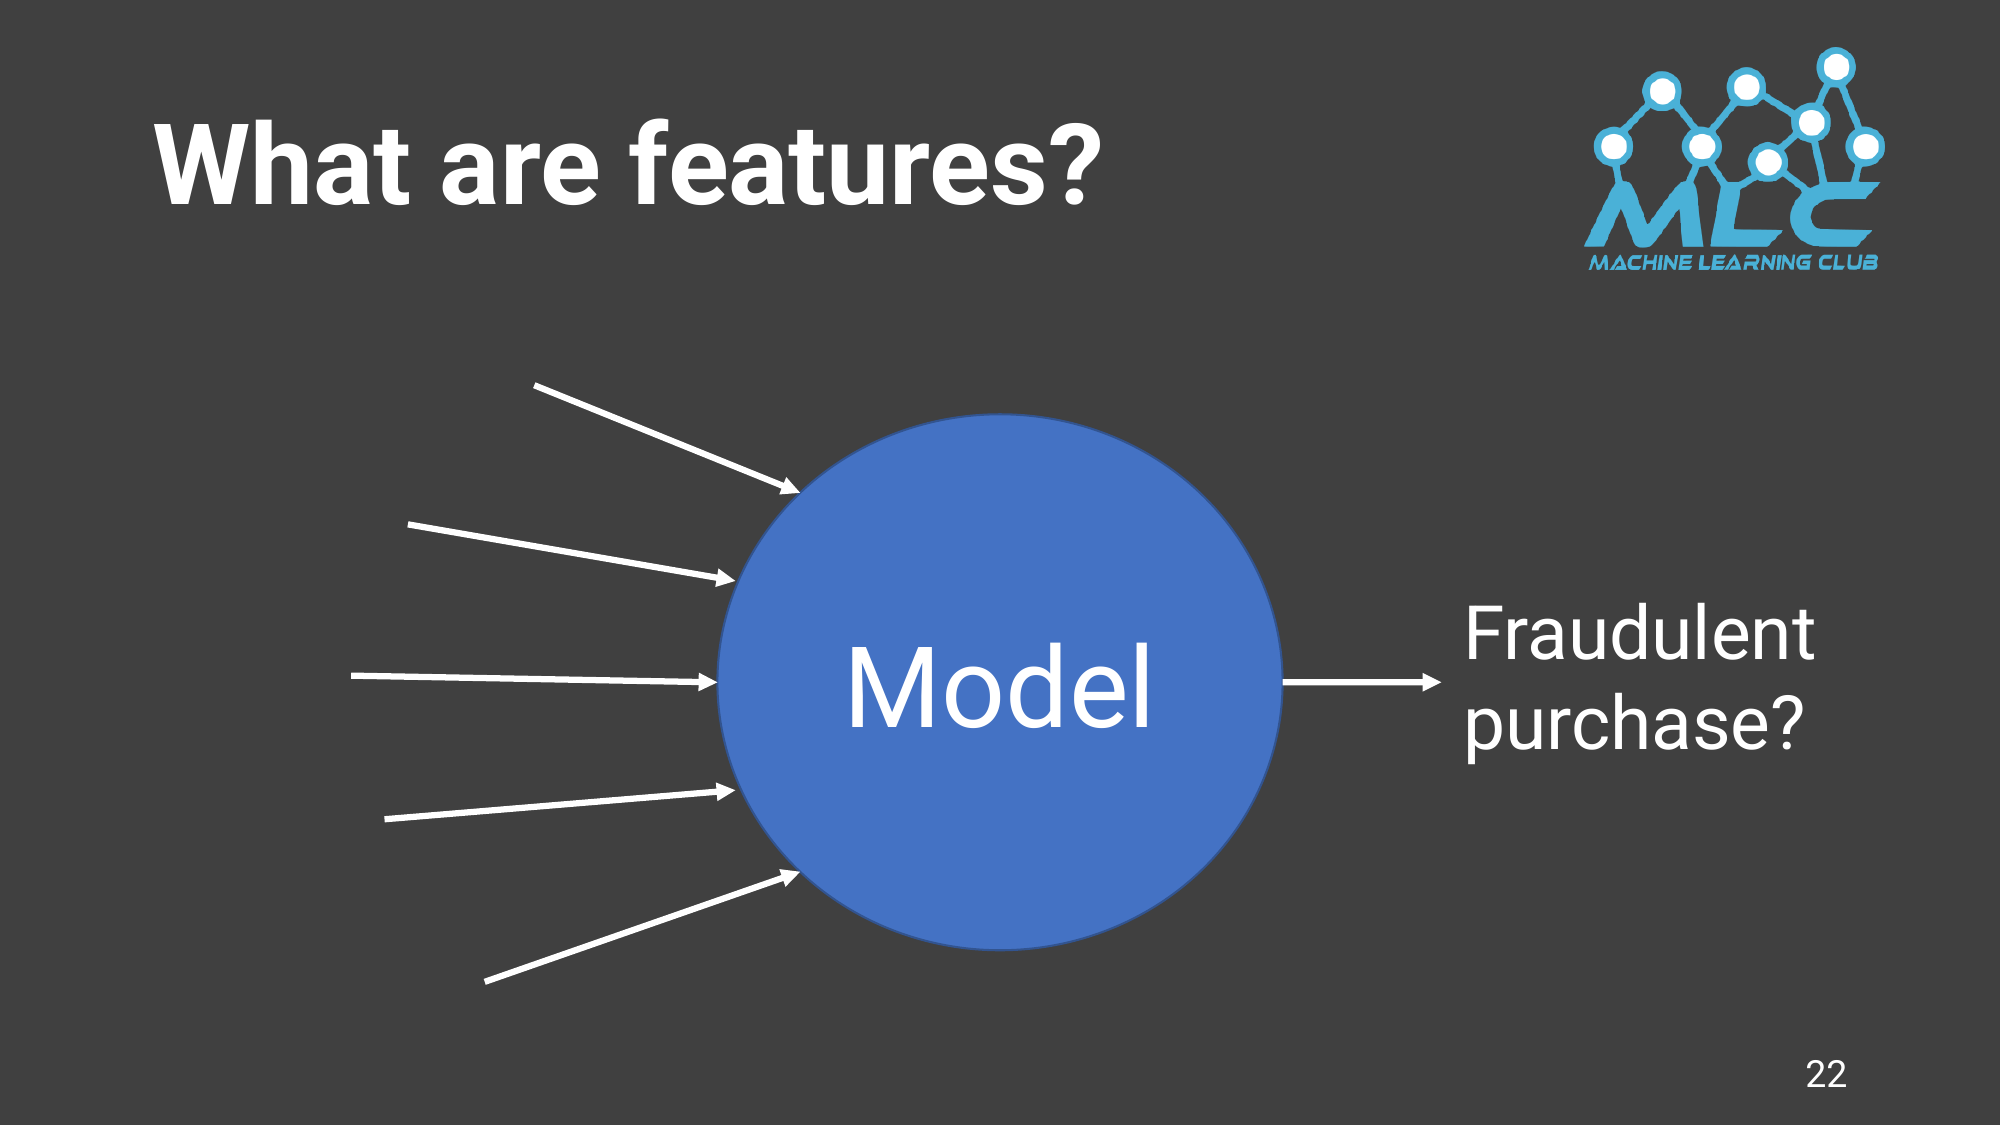

# What are features?
Model
Fraudulent purchase?
22